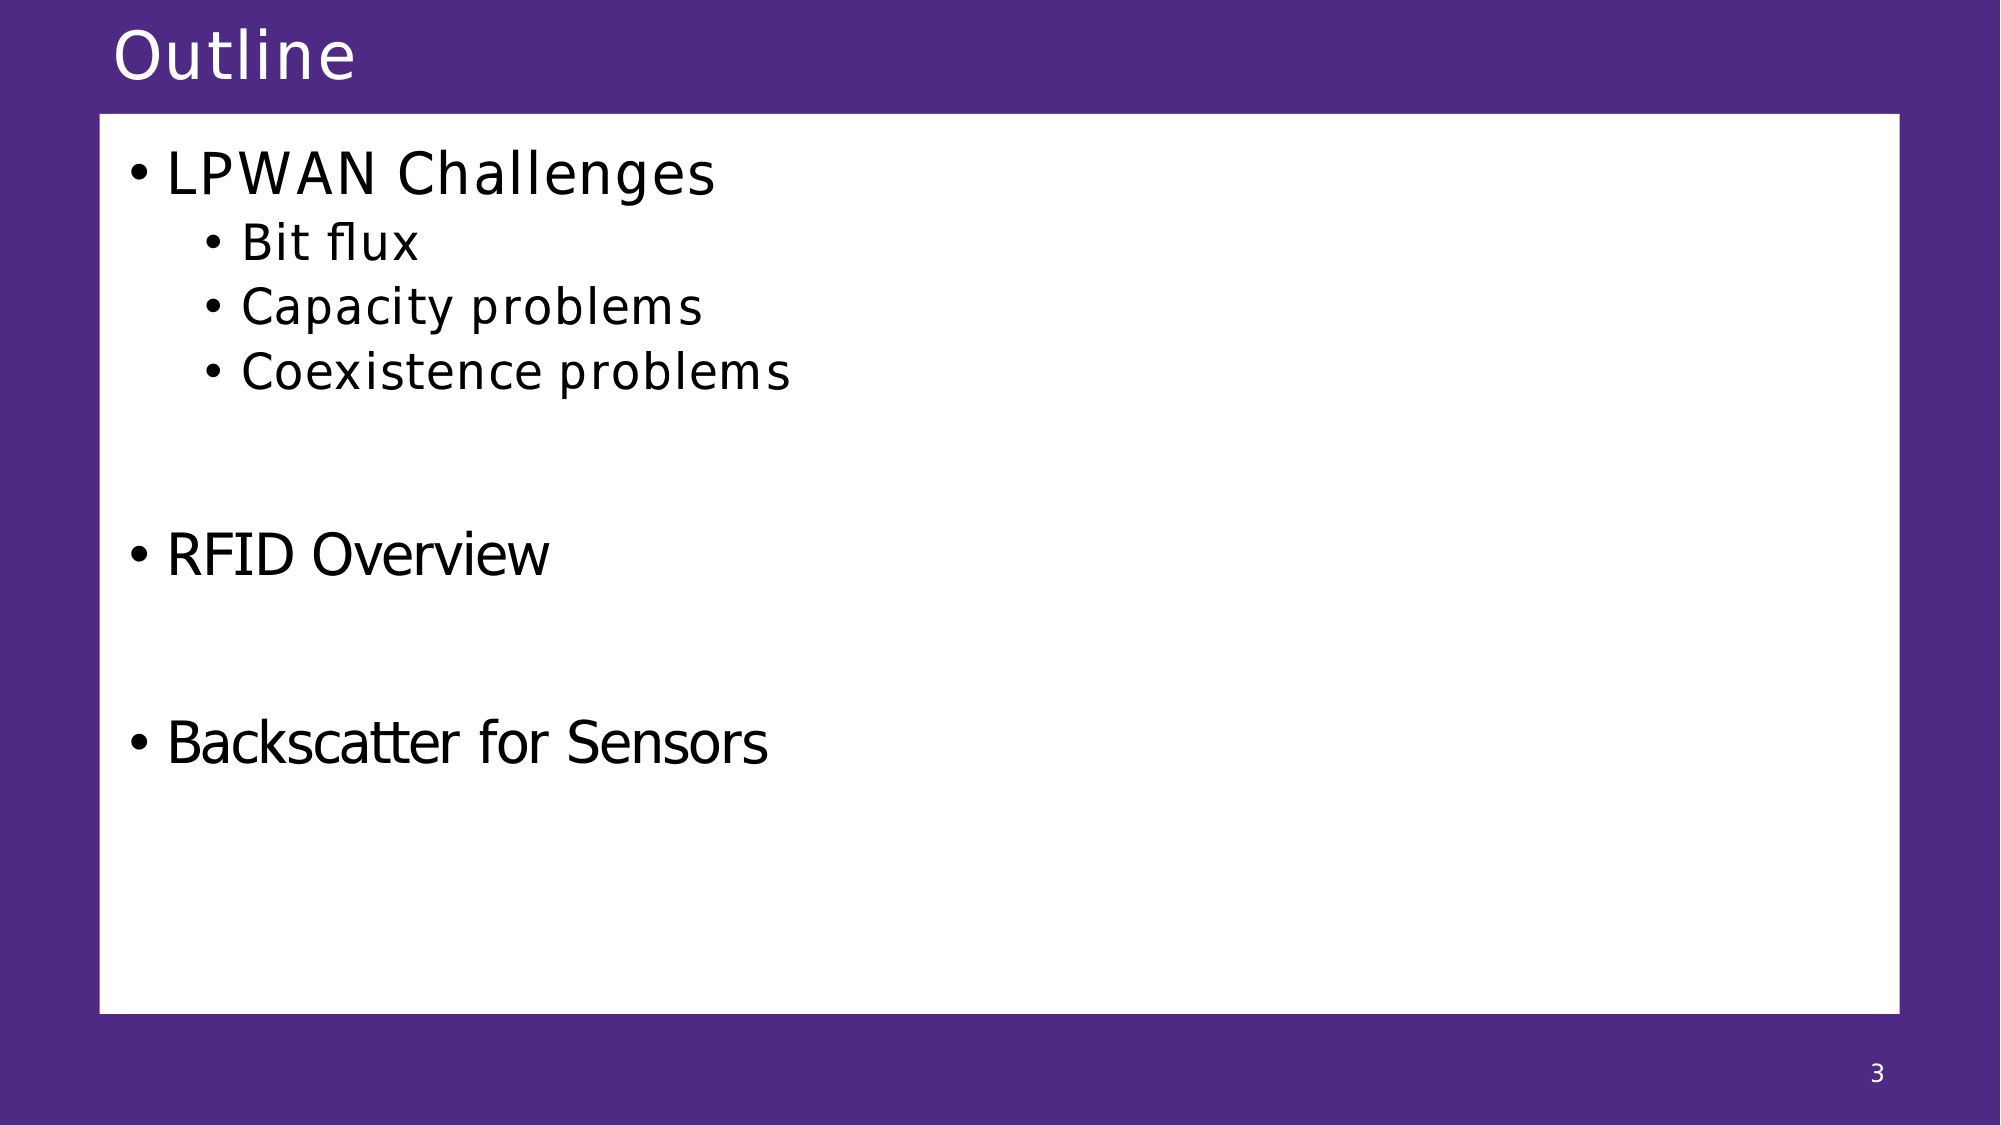

# Outline
LPWAN Challenges
Bit flux
Capacity problems
Coexistence problems

RFID Overview

Backscatter for Sensors

3